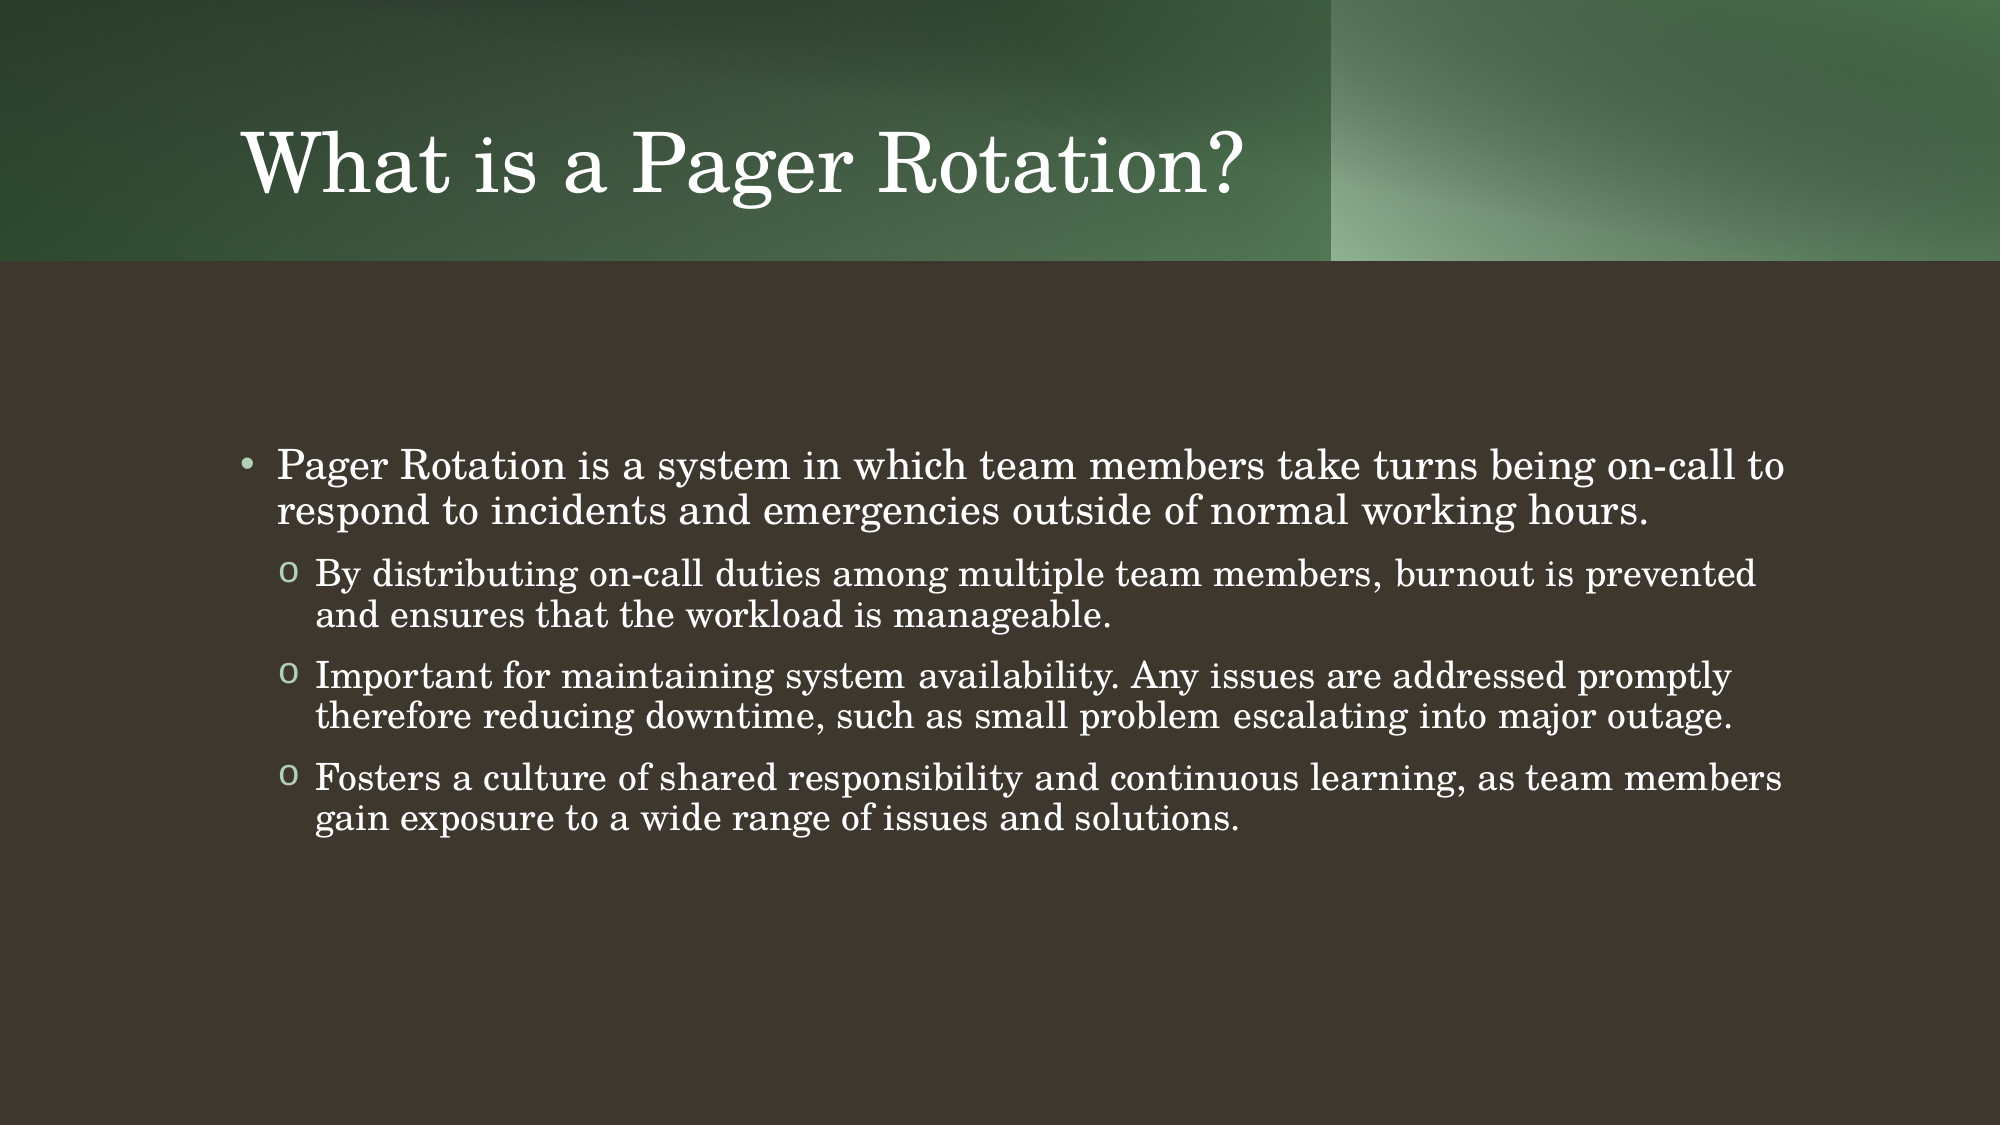

# What is a Pager Rotation?
Pager Rotation is a system in which team members take turns being on-call to respond to incidents and emergencies outside of normal working hours.
By distributing on-call duties among multiple team members, burnout is prevented and ensures that the workload is manageable.
Important for maintaining system availability. Any issues are addressed promptly therefore reducing downtime, such as small problem escalating into major outage.
Fosters a culture of shared responsibility and continuous learning, as team members gain exposure to a wide range of issues and solutions.